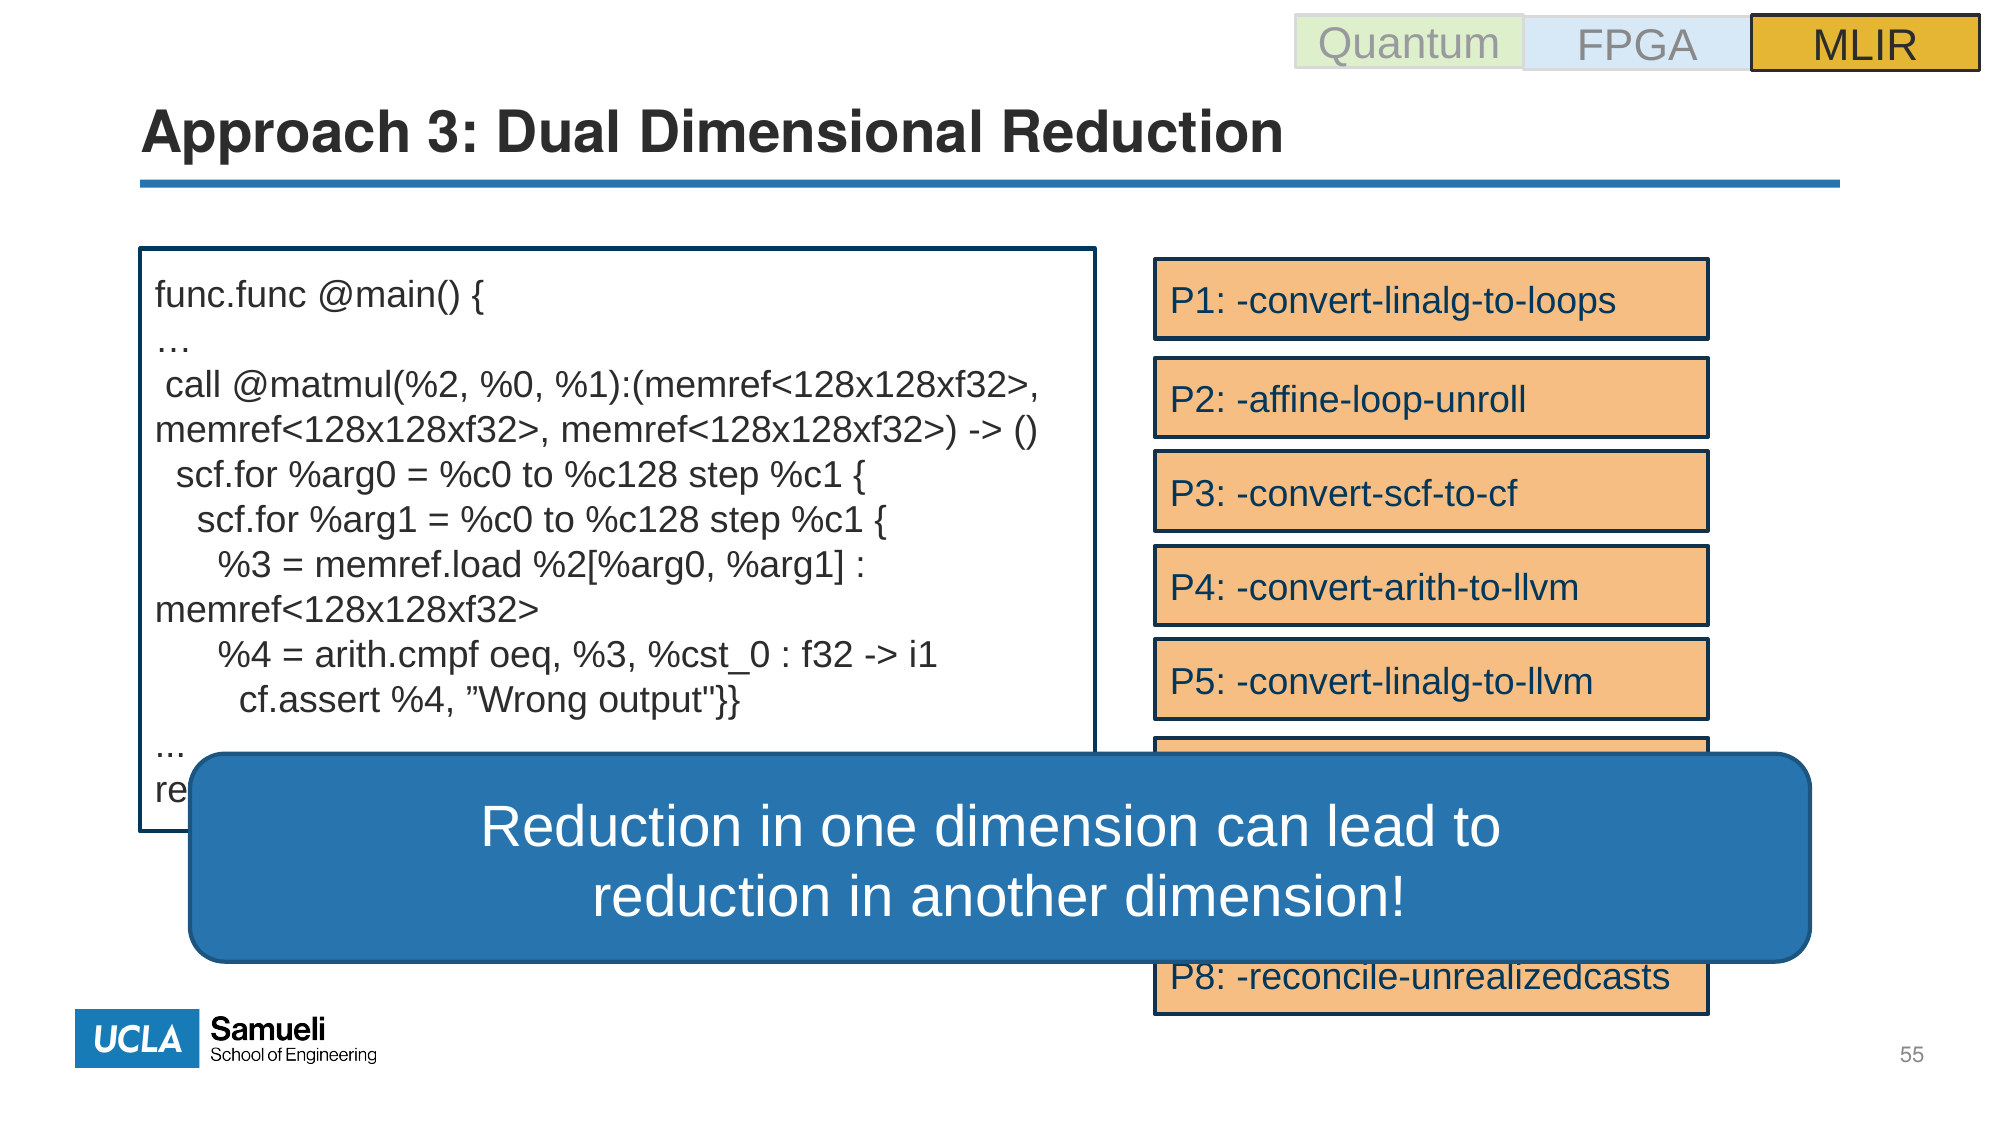

Quantum
MLIR
FPGA
# Approach 3: Dual Dimensional Reduction
func.func @main() {
…
 call @matmul(%2, %0, %1):(memref<128x128xf32>, memref<128x128xf32>, memref<128x128xf32>) -> ()
  scf.for %arg0 = %c0 to %c128 step %c1 {
    scf.for %arg1 = %c0 to %c128 step %c1 {
      %3 = memref.load %2[%arg0, %arg1] : memref<128x128xf32>
      %4 = arith.cmpf oeq, %3, %cst_0 : f32 -> i1
        cf.assert %4, ”Wrong output"}}
...
return}}
P1: -convert-linalg-to-loops
P2: -affine-loop-unroll
P3: -convert-scf-to-cf
P4: -convert-arith-to-llvm
P5: -convert-linalg-to-llvm
P6: -convert-memref-to-llvm
Reduction in one dimension can lead to
reduction in another dimension!
P7: -convert-func-to-llvm
P8: -reconcile-unrealizedcasts
55